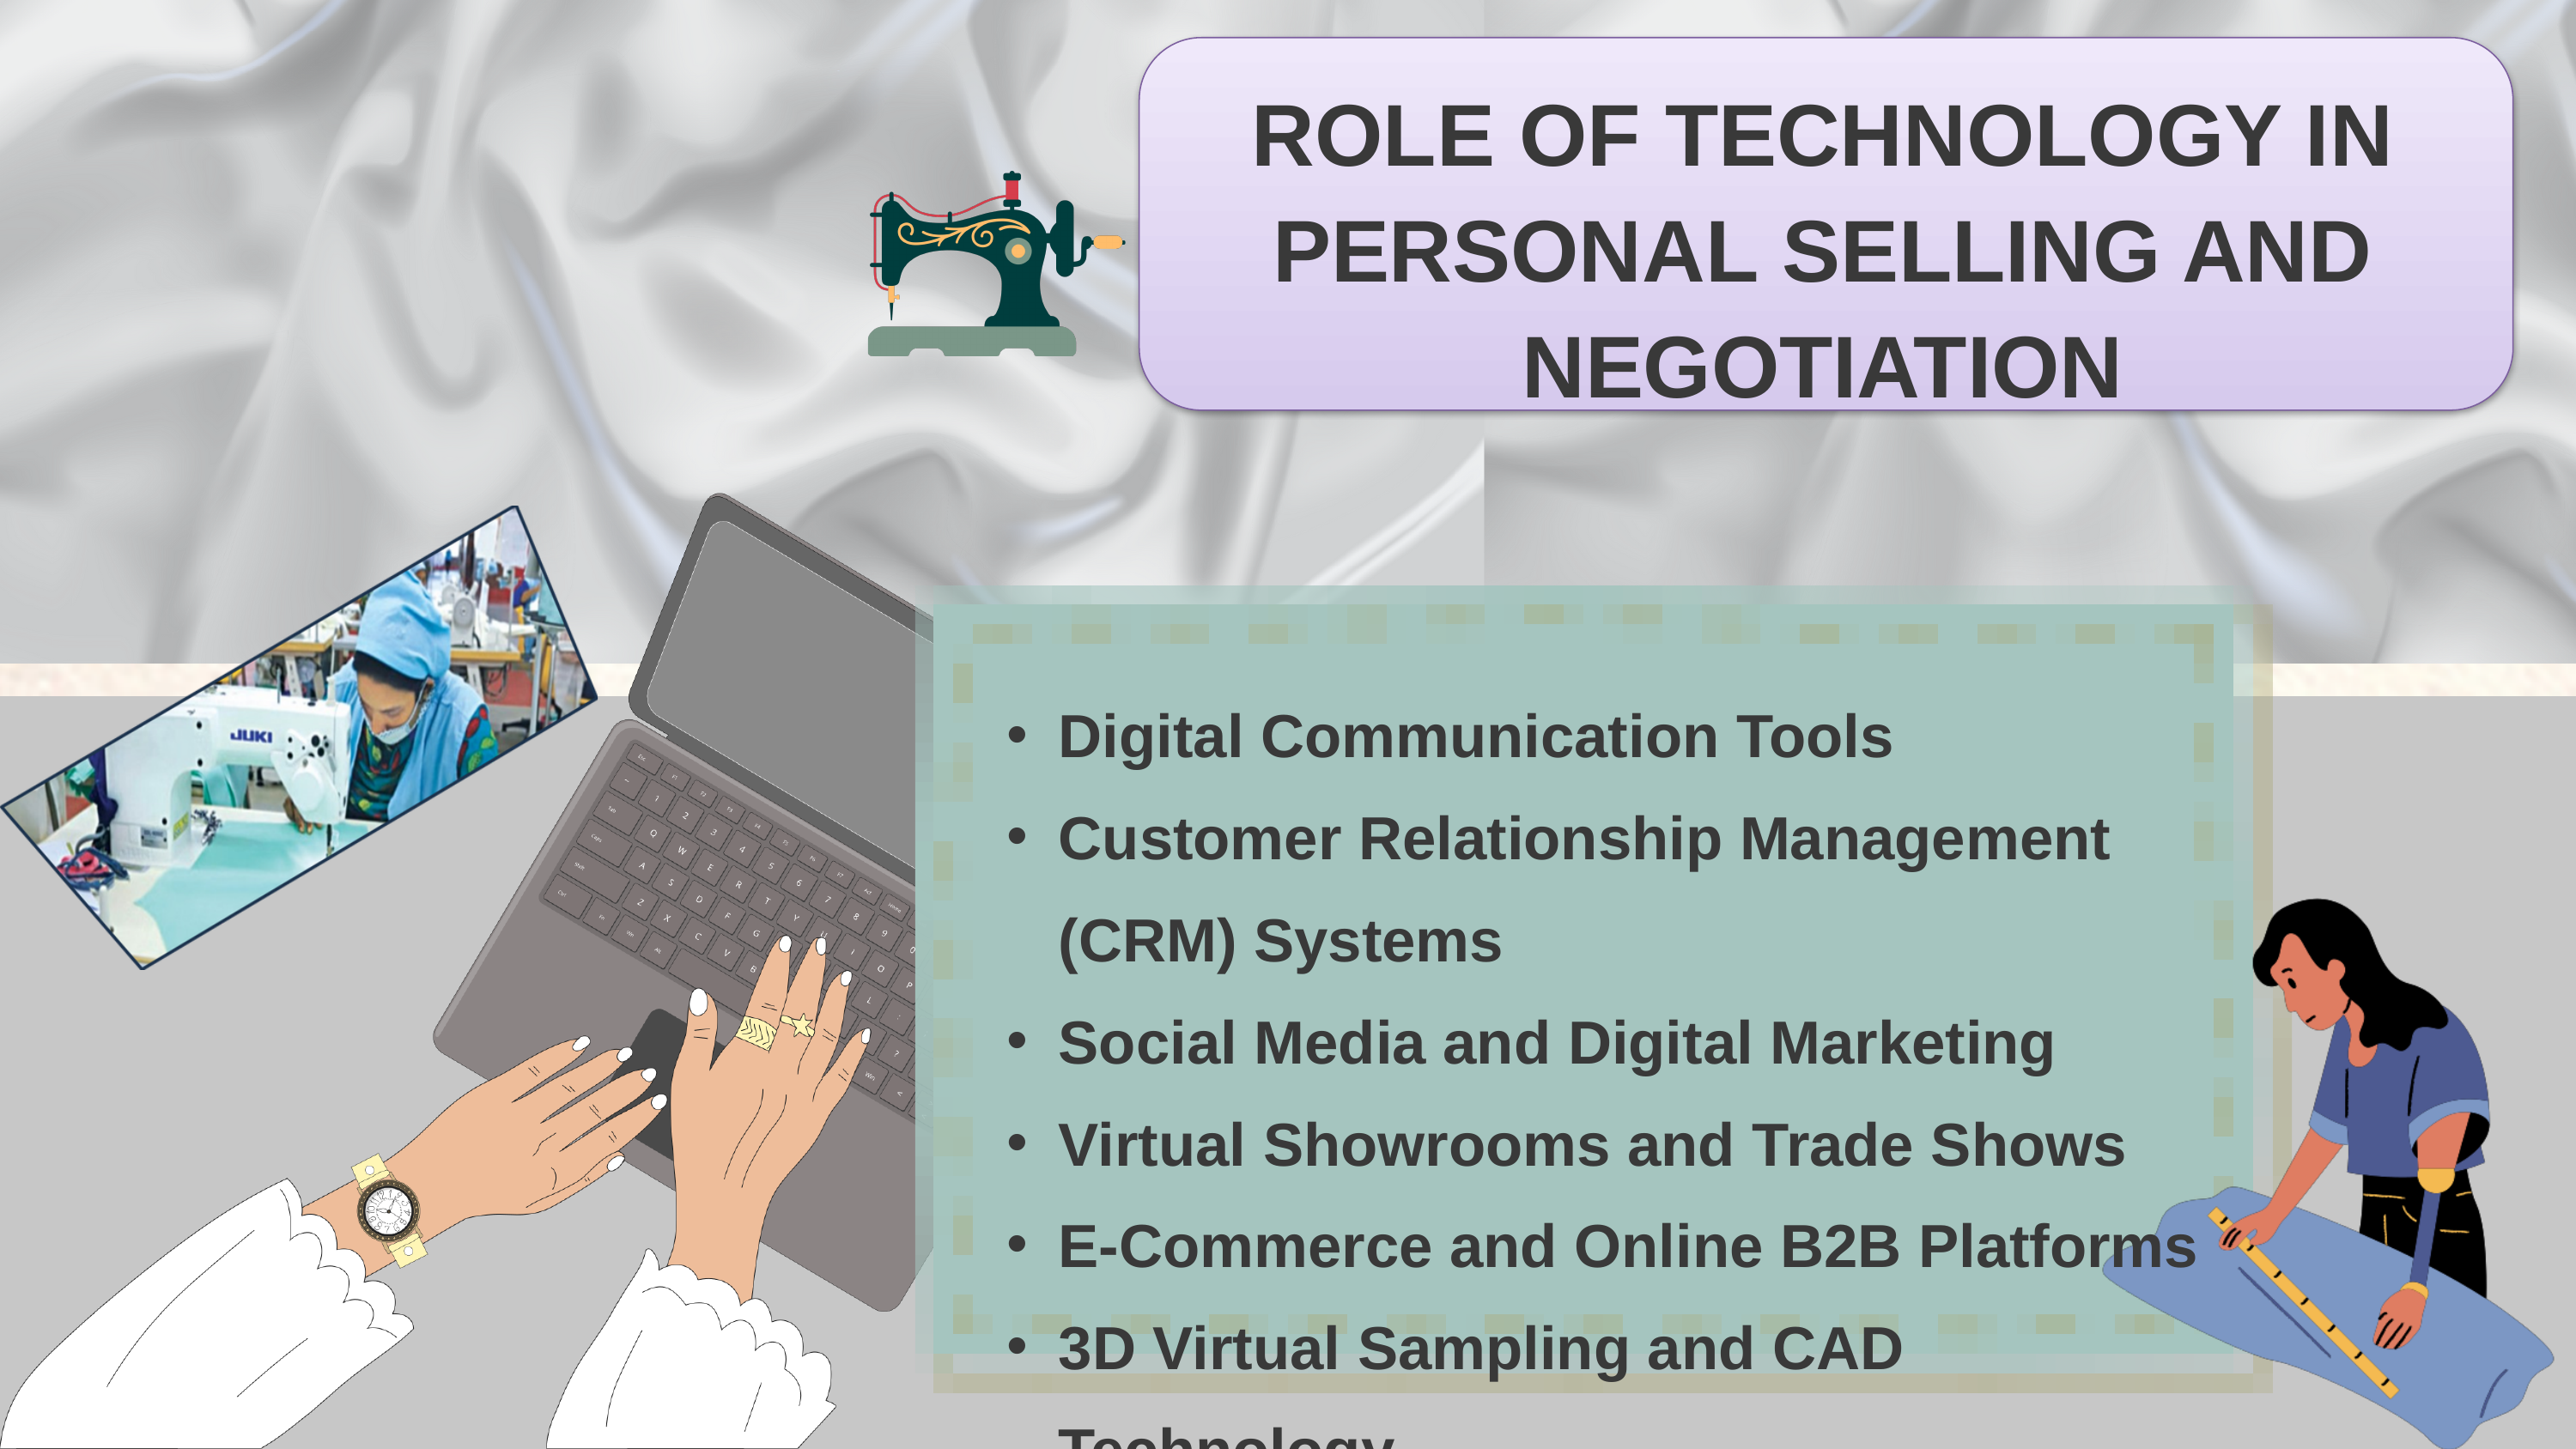

ROLE OF TECHNOLOGY IN PERSONAL SELLING AND NEGOTIATION

Digital Communication Tools
Customer Relationship Management (CRM) Systems
Social Media and Digital Marketing
Virtual Showrooms and Trade Shows
E-Commerce and Online B2B Platforms
3D Virtual Sampling and CAD Technology